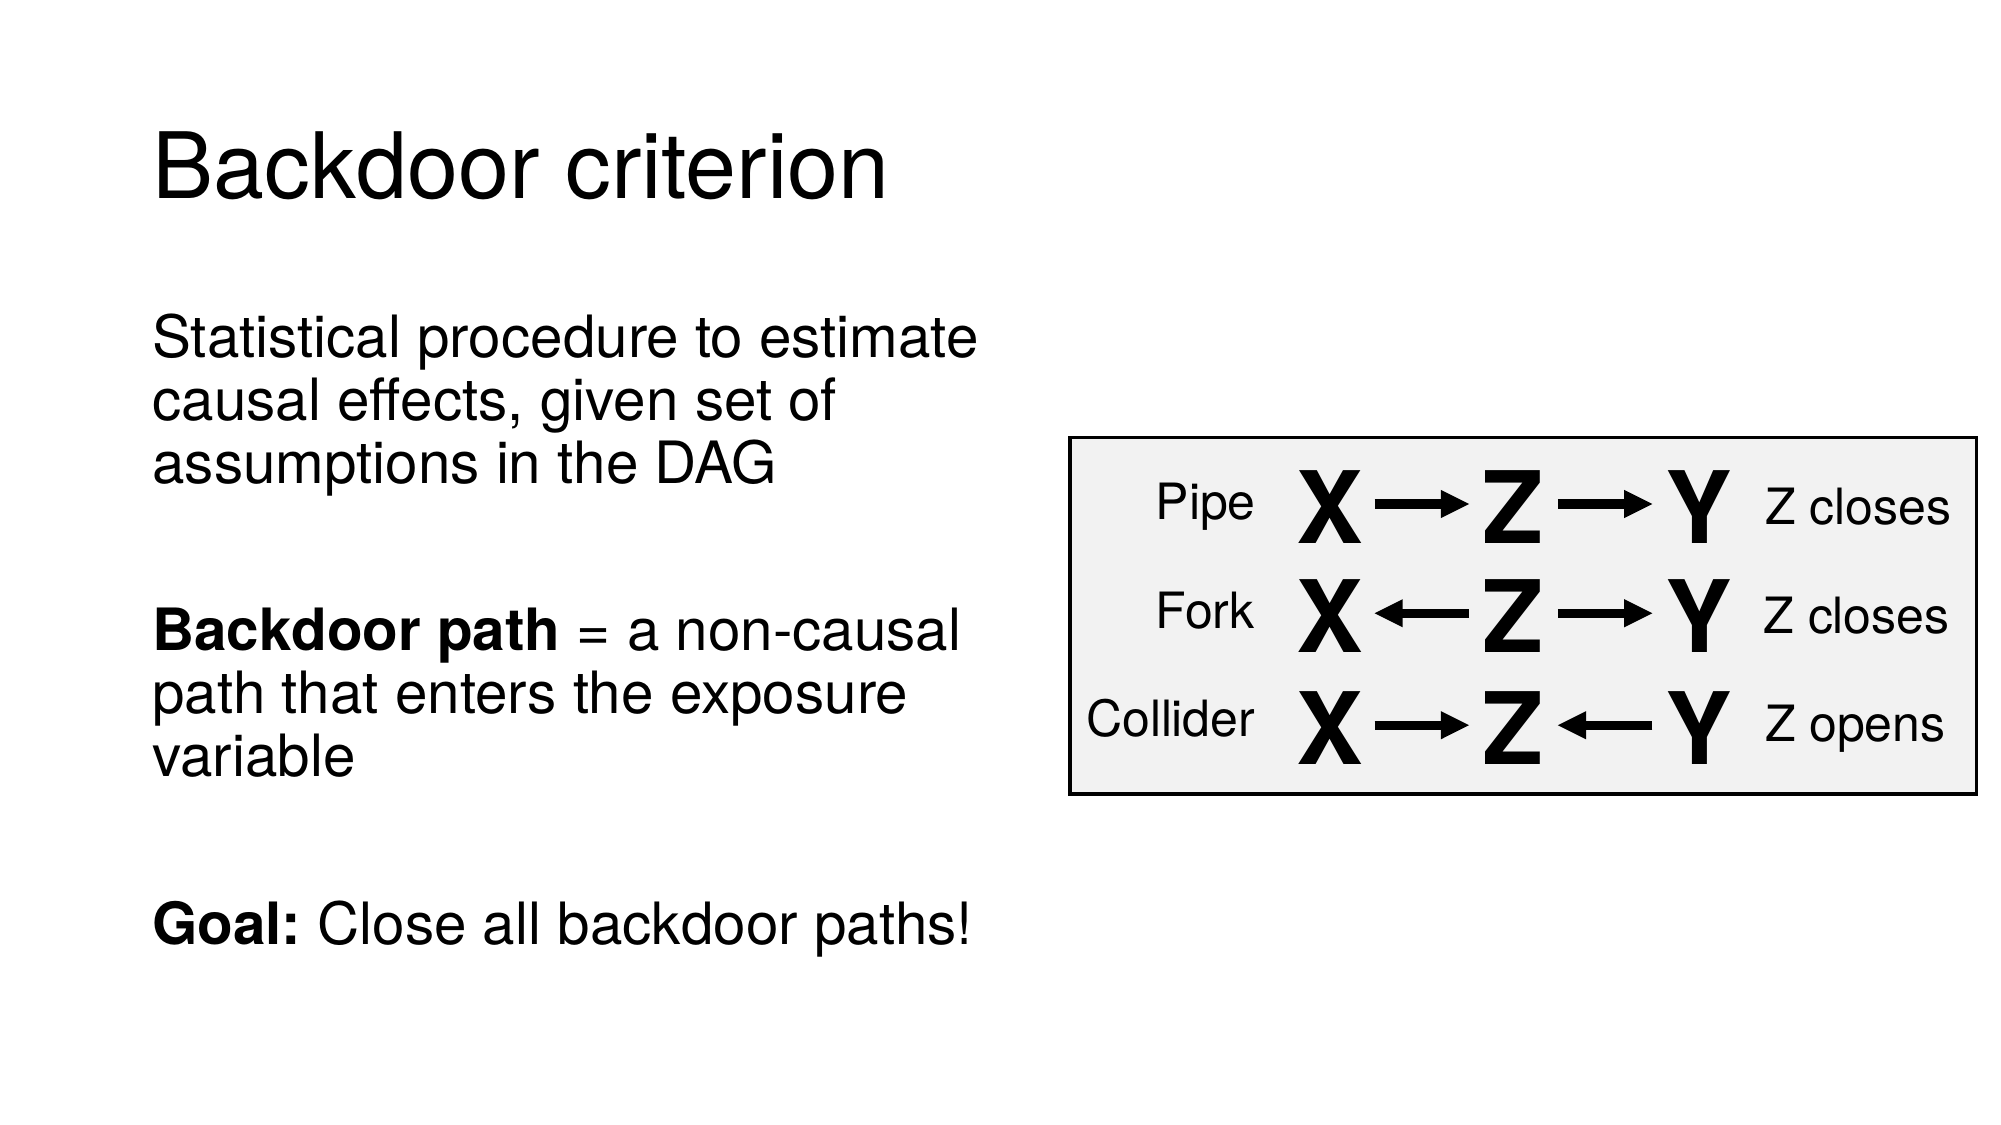

# Backdoor criterion
Statistical procedure to estimate causal effects, given set of assumptions in the DAG

Backdoor path = a non-causal path that enters the exposure variable

Goal: Close all backdoor paths!
X
Z
Y

Pipe
Z closes
X
Z
Y
Fork
Z closes
X
Z
Y
Collider
Z opens